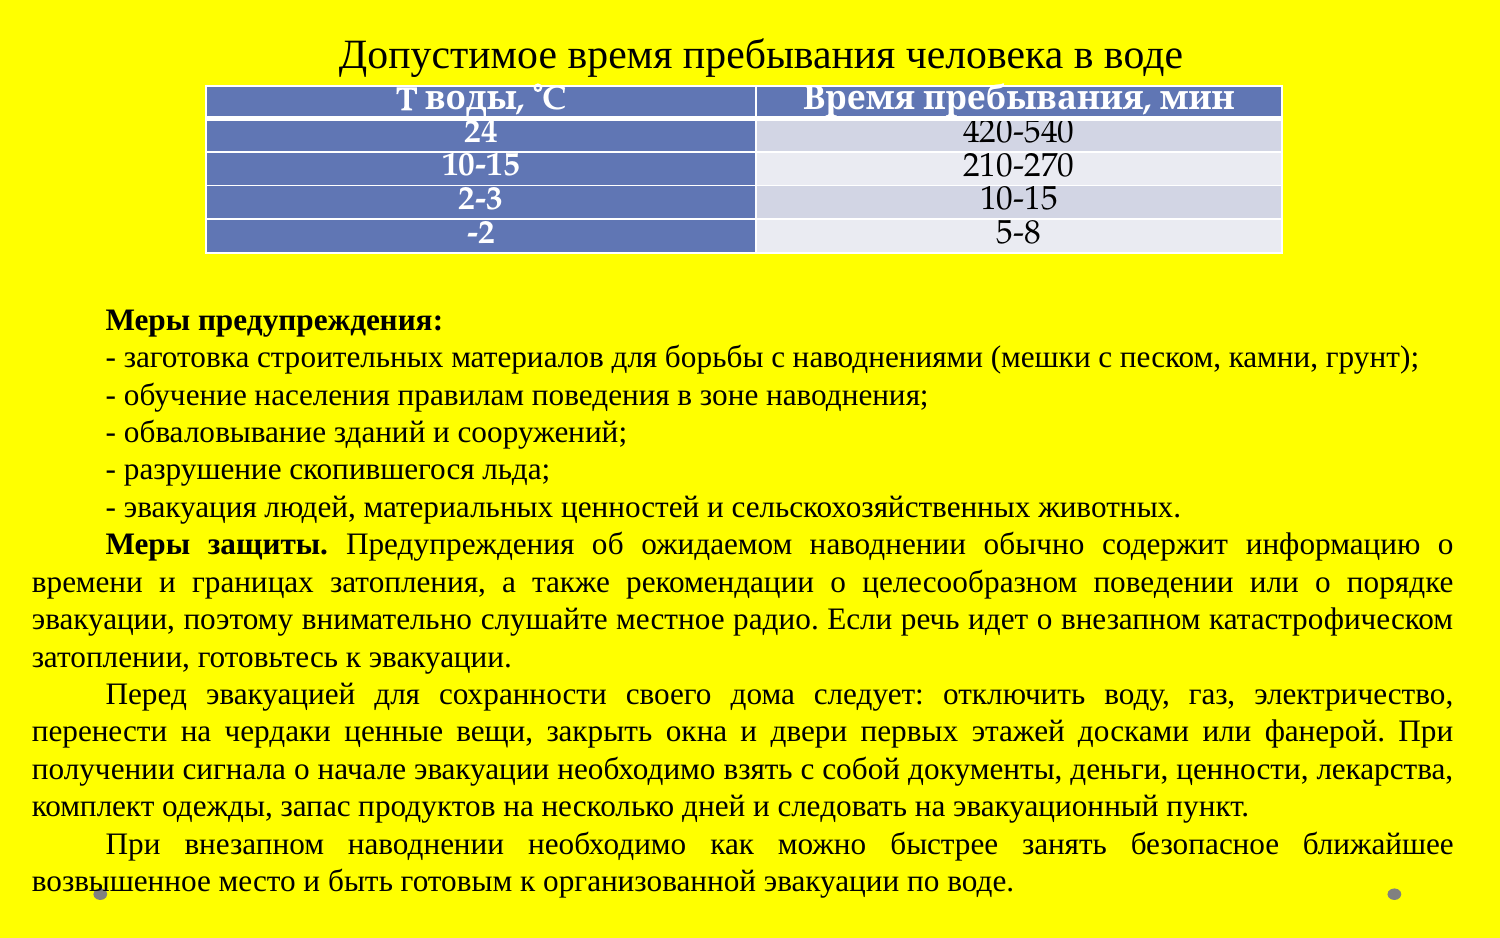

Допустимое время пребывания человека в воде
| Τ воды, °C | Время пребывания, мин |
| --- | --- |
| 24 | 420-540 |
| 10-15 | 210-270 |
| 2-3 | 10-15 |
| -2 | 5-8 |
Меры предупреждения:
- заготовка строительных материалов для борьбы с наводнениями (мешки с песком, камни, грунт);
- обучение населения правилам поведения в зоне наводнения;
- обваловывание зданий и сооружений;
- разрушение скопившегося льда;
- эвакуация людей, материальных ценностей и сельскохозяйственных животных.
Меры защиты. Предупреждения об ожидаемом наводнении обычно содержит информацию о времени и границах затопления, а также рекомендации о целесообразном поведении или о порядке эвакуации, поэтому внимательно слушайте местное радио. Если речь идет о внезапном катастрофическом затоплении, готовьтесь к эвакуации.
Перед эвакуацией для сохранности своего дома следует: отключить воду, газ, электричество, перенести на чердаки ценные вещи, закрыть окна и двери первых этажей досками или фанерой. При получении сигнала о начале эвакуации необходимо взять с собой документы, деньги, ценности, лекарства, комплект одежды, запас продуктов на несколько дней и следовать на эвакуационный пункт.
При внезапном наводнении необходимо как можно быстрее занять безопасное ближайшее возвышенное место и быть готовым к организованной эвакуации по воде.